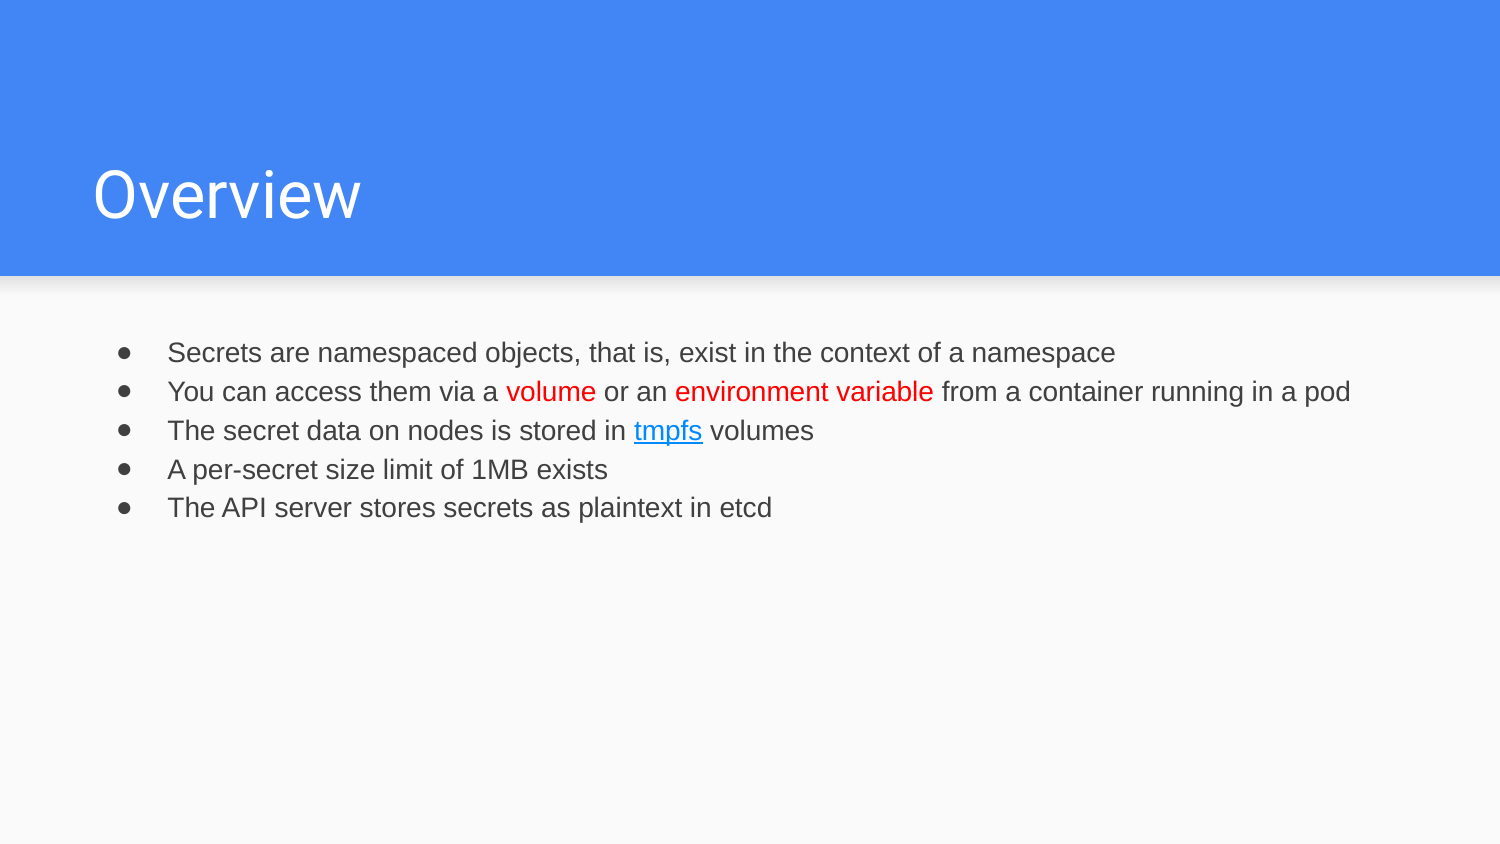

# Overview
Secrets are namespaced objects, that is, exist in the context of a namespace
You can access them via a volume or an environment variable from a container running in a pod
The secret data on nodes is stored in tmpfs volumes
A per-secret size limit of 1MB exists
The API server stores secrets as plaintext in etcd